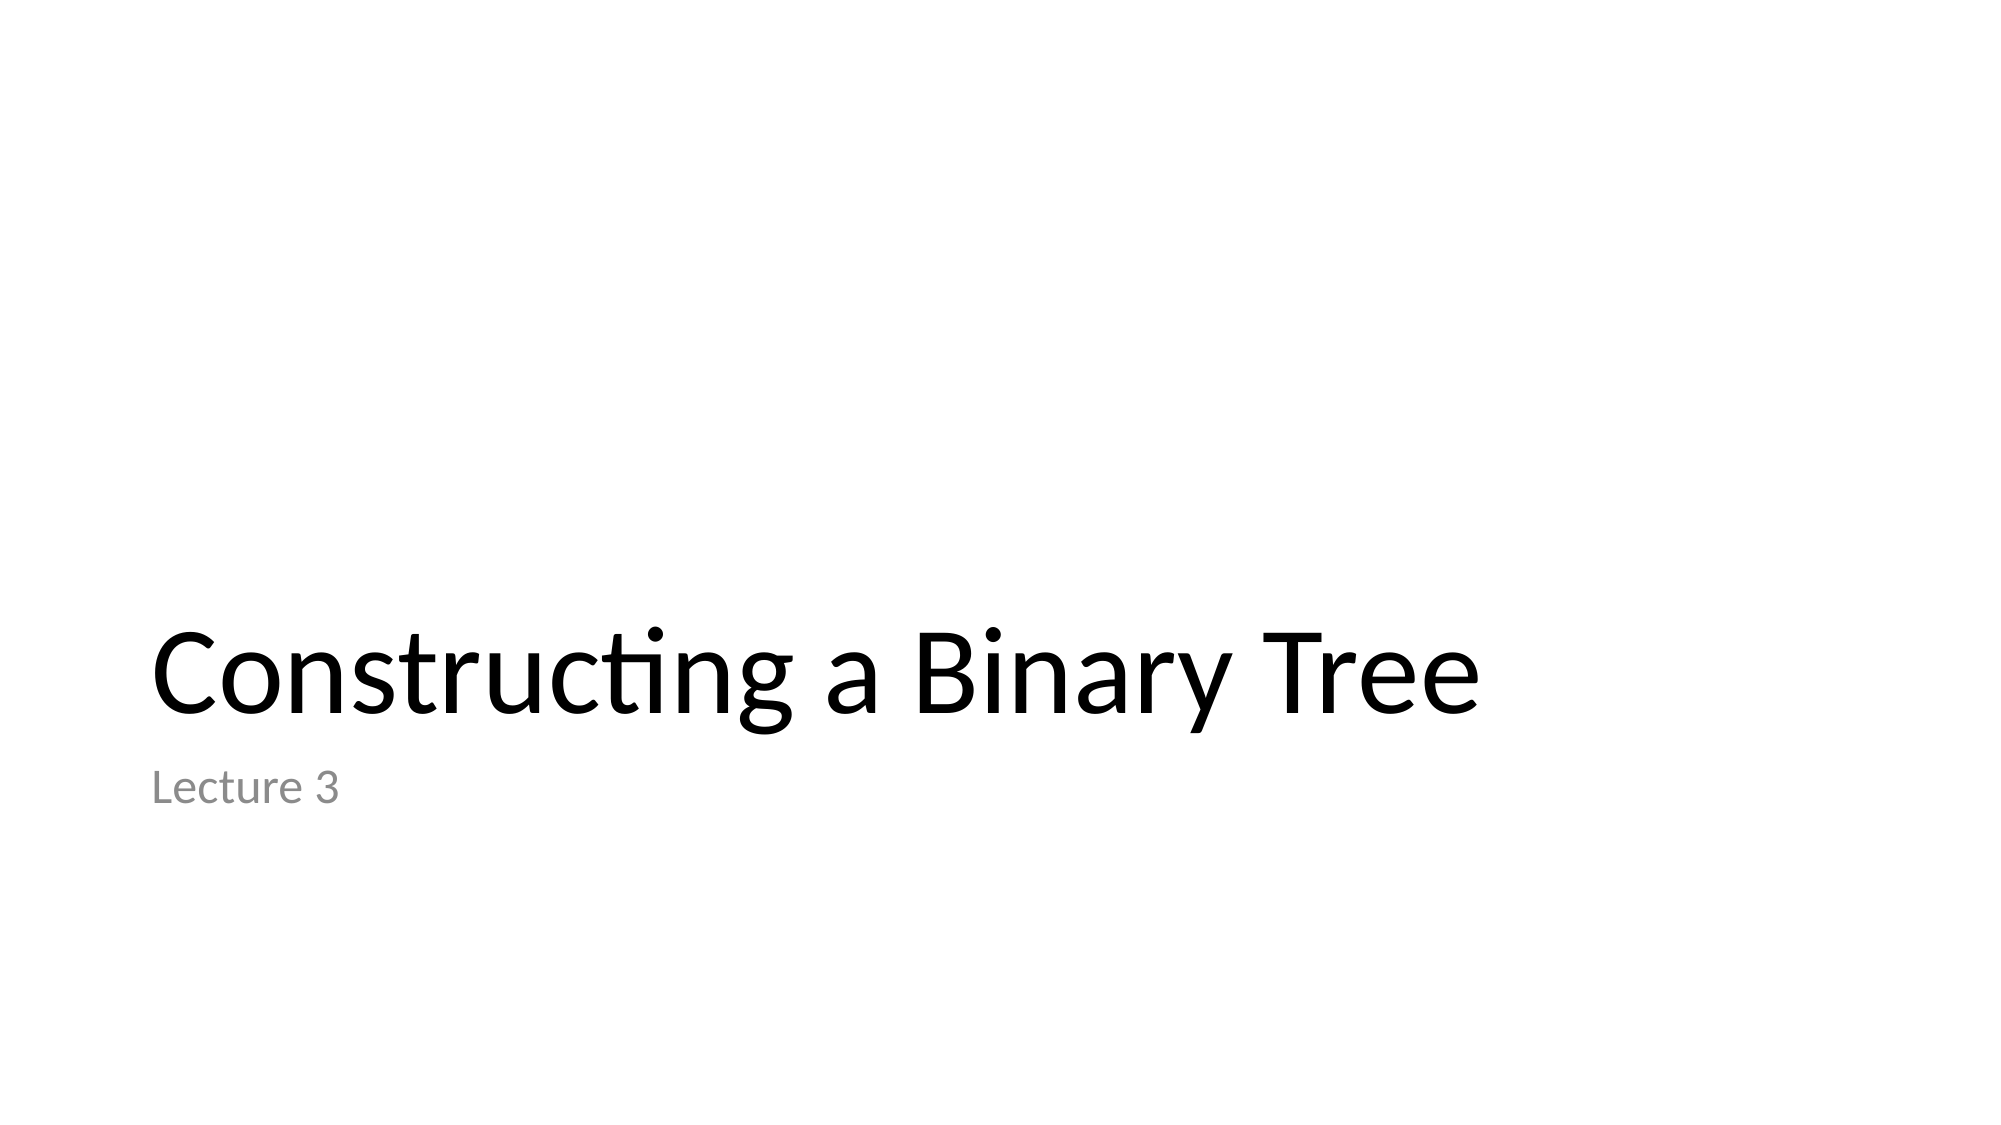

# Constructing a Binary Tree
Lecture 3